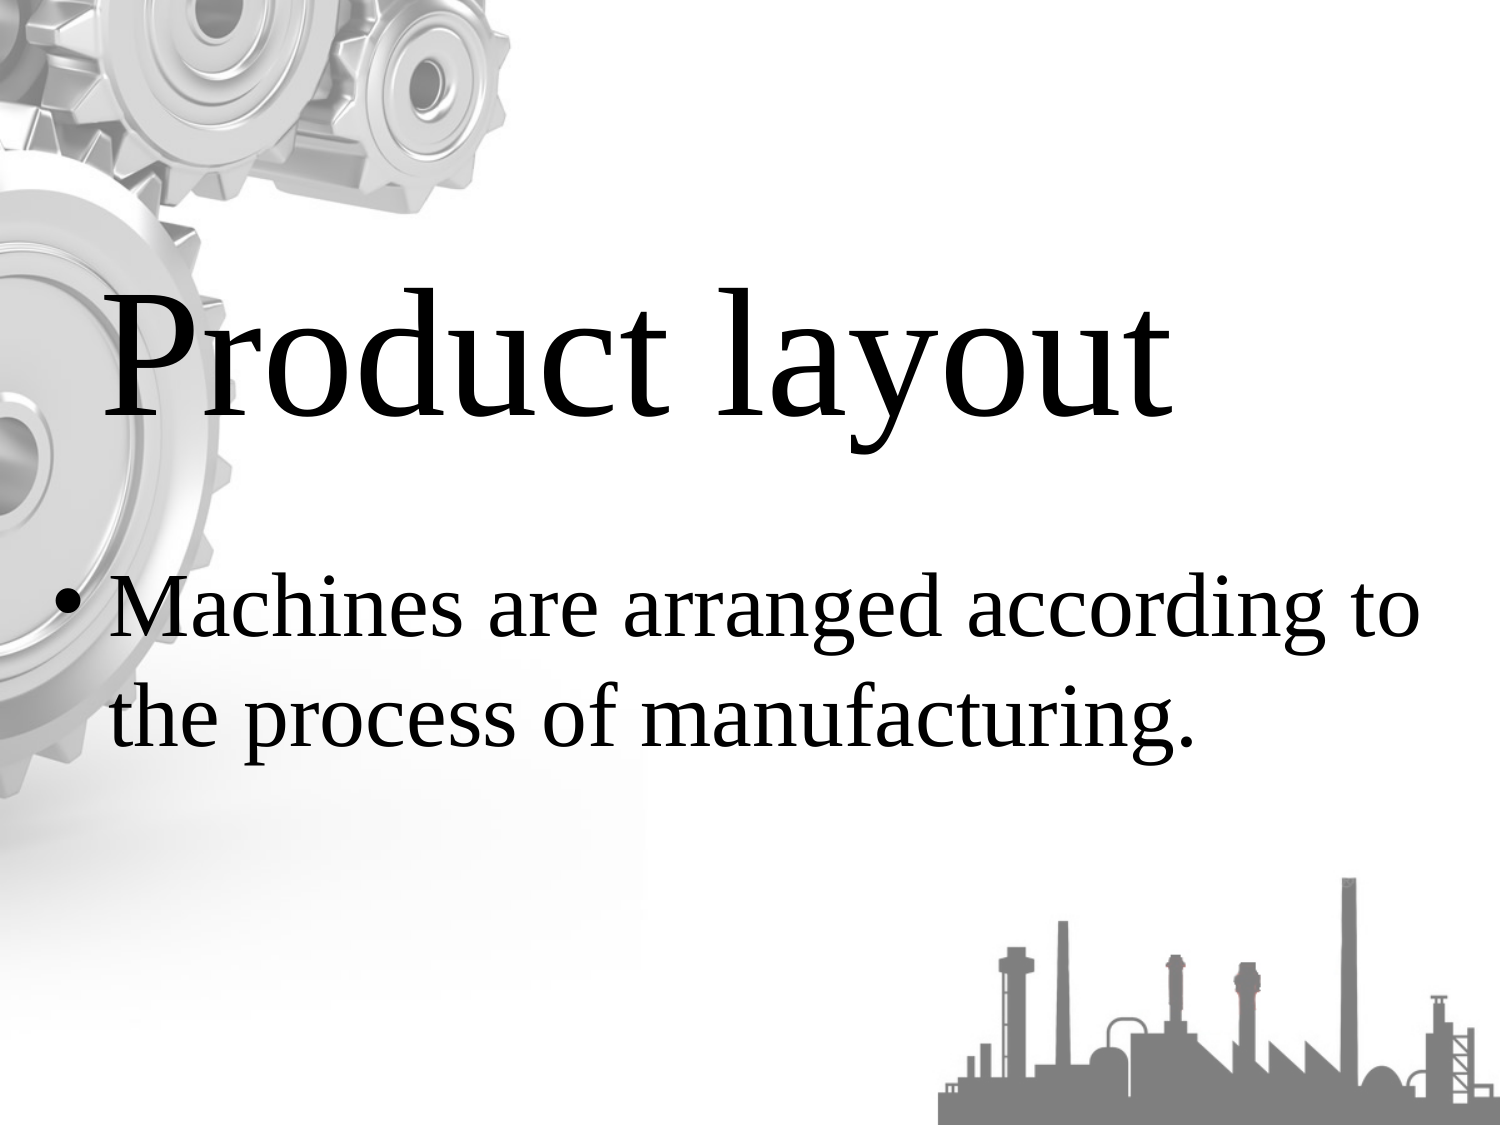

Product layout
Machines are arranged according to the process of manufacturing.